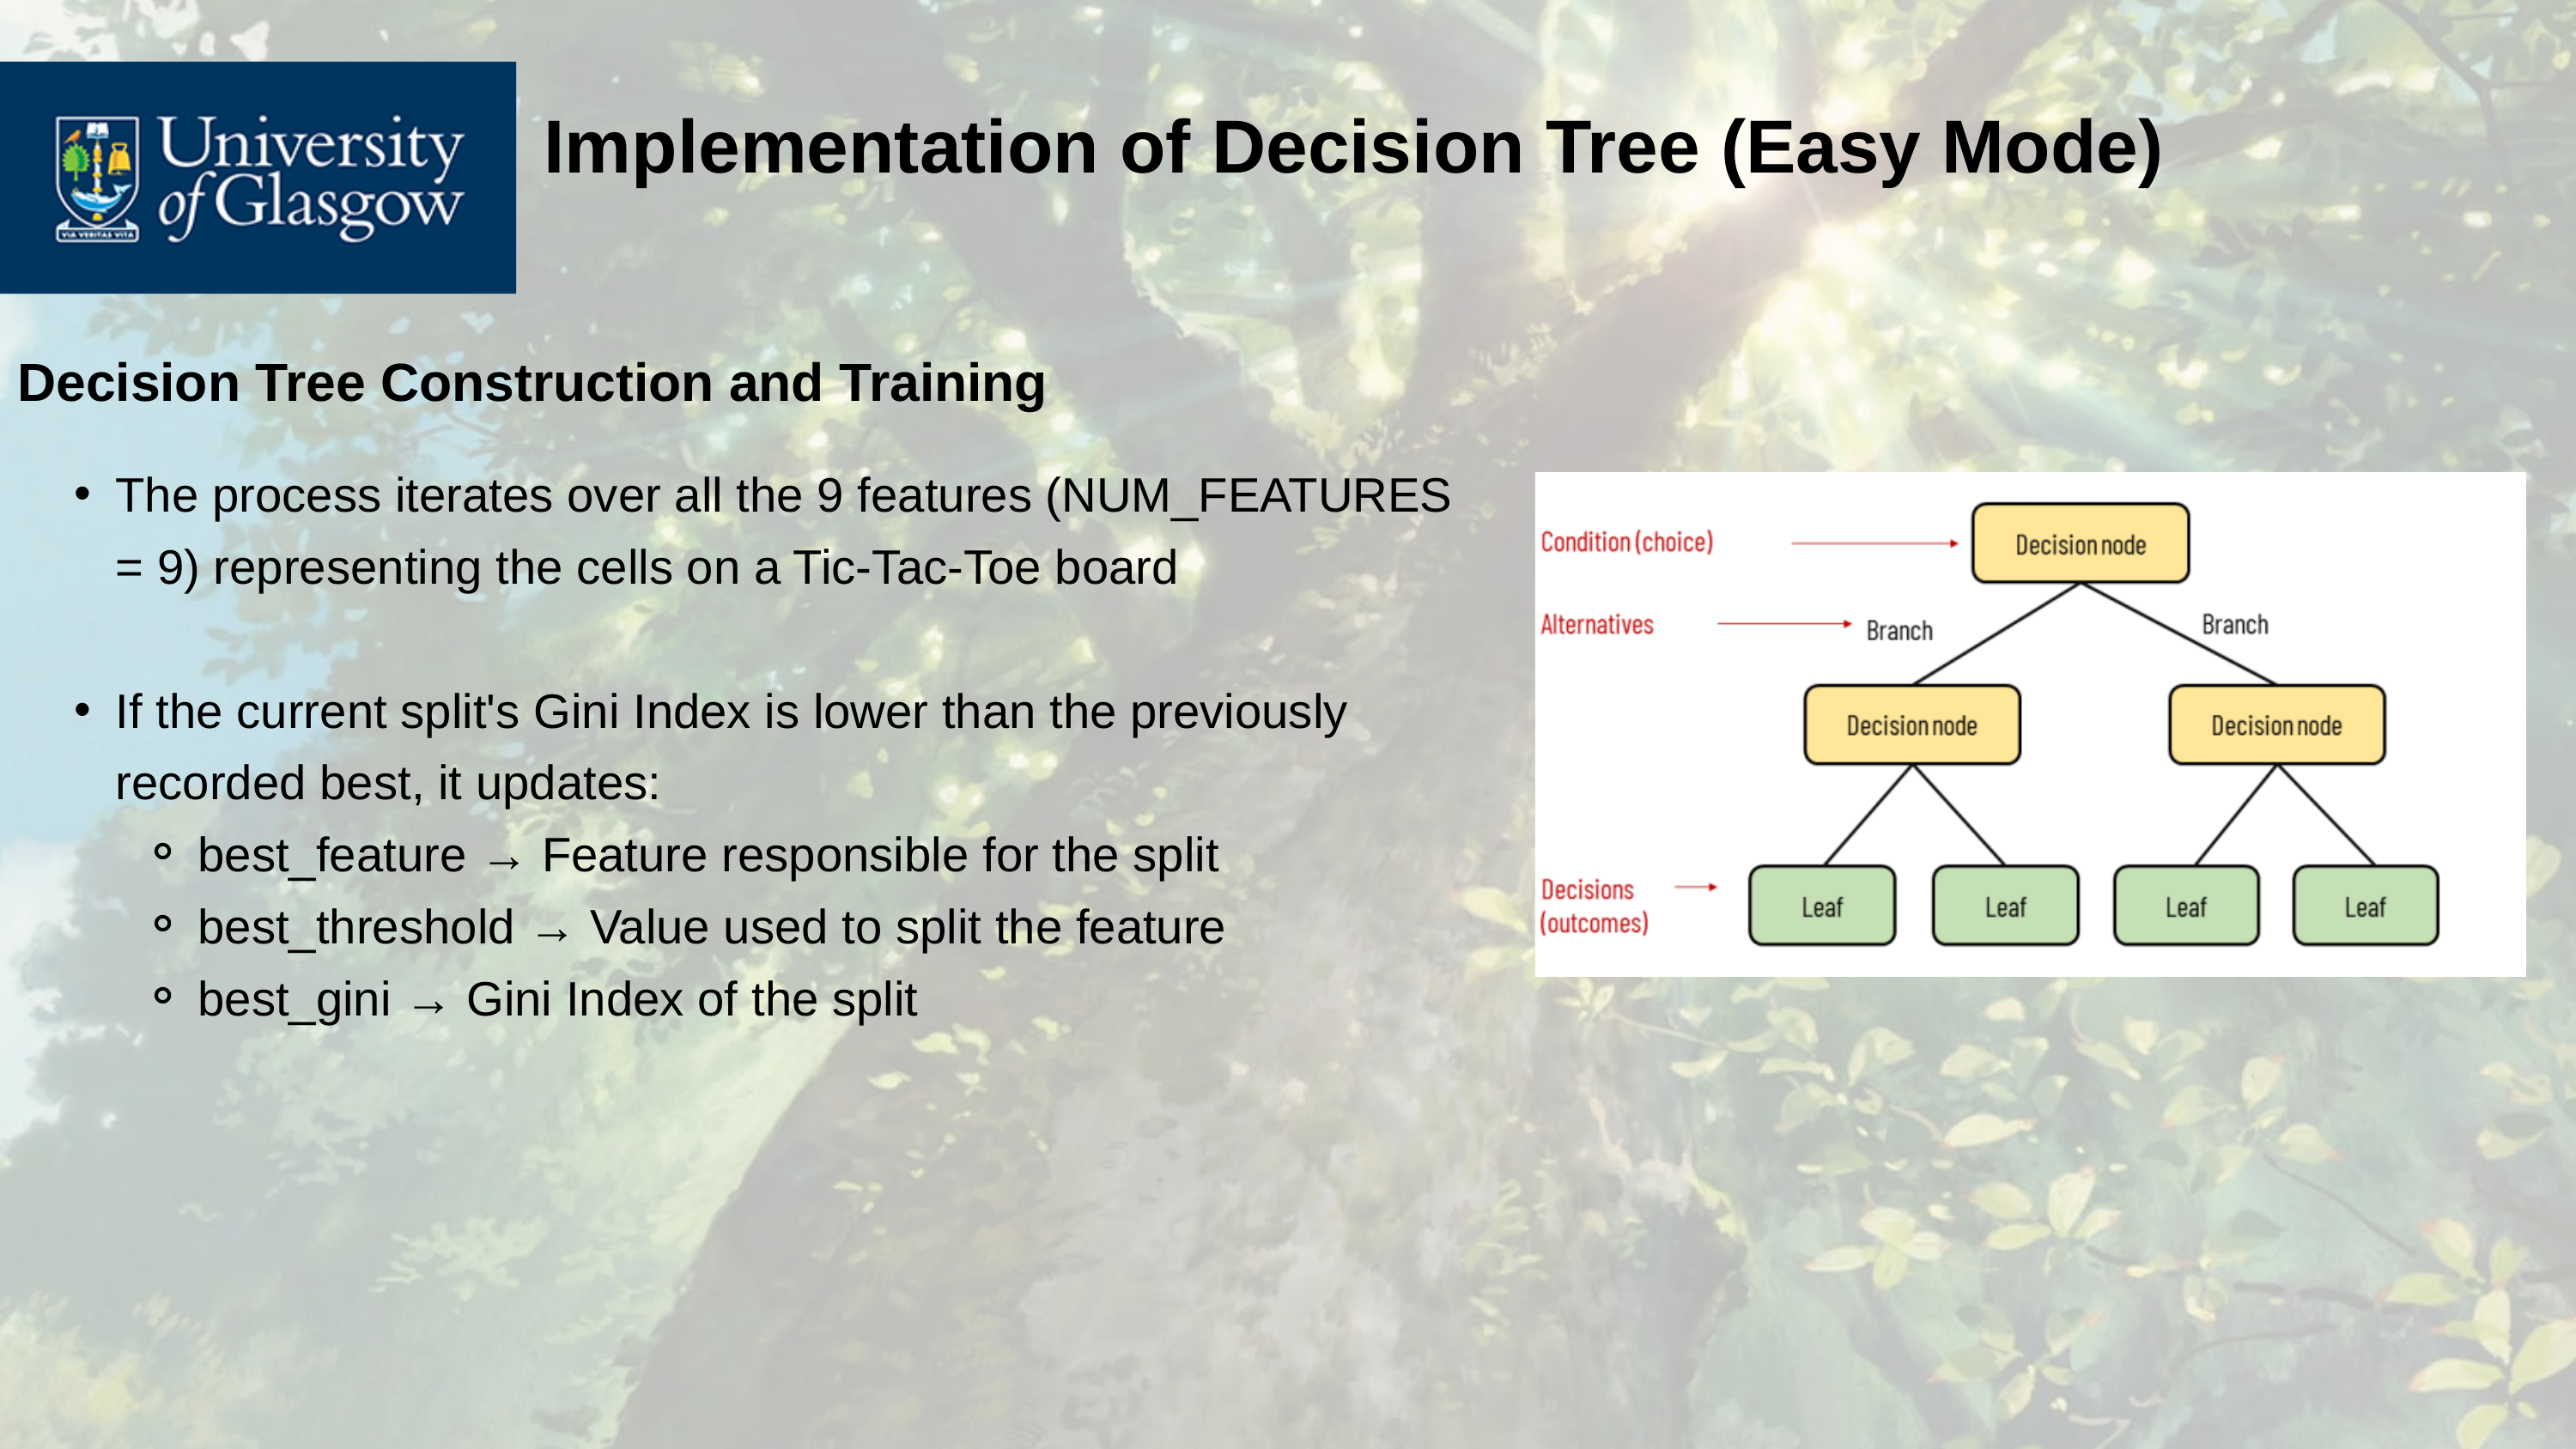

Implementation of Decision Tree (Easy Mode)
Decision Tree Construction and Training
The process iterates over all the 9 features (NUM_FEATURES = 9) representing the cells on a Tic-Tac-Toe board

If the current split's Gini Index is lower than the previously recorded best, it updates:
best_feature → Feature responsible for the split
best_threshold → Value used to split the feature
best_gini → Gini Index of the split